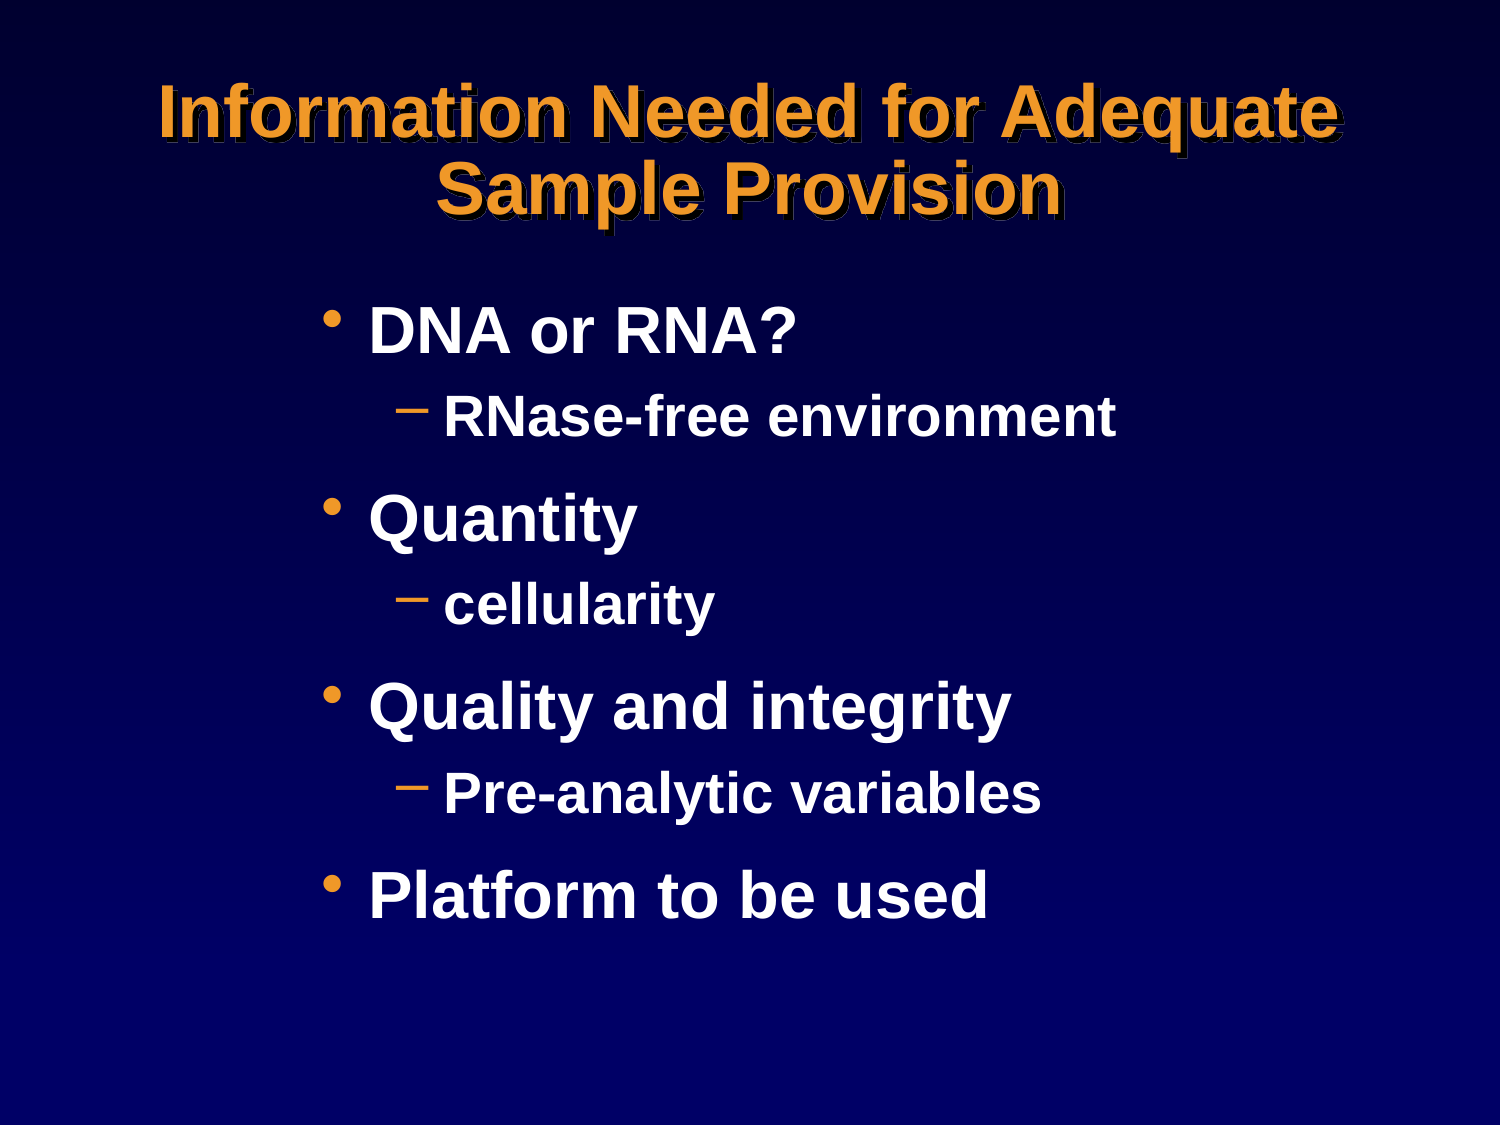

# Information Needed for Adequate Sample Provision
DNA or RNA?
RNase-free environment
Quantity
cellularity
Quality and integrity
Pre-analytic variables
Platform to be used